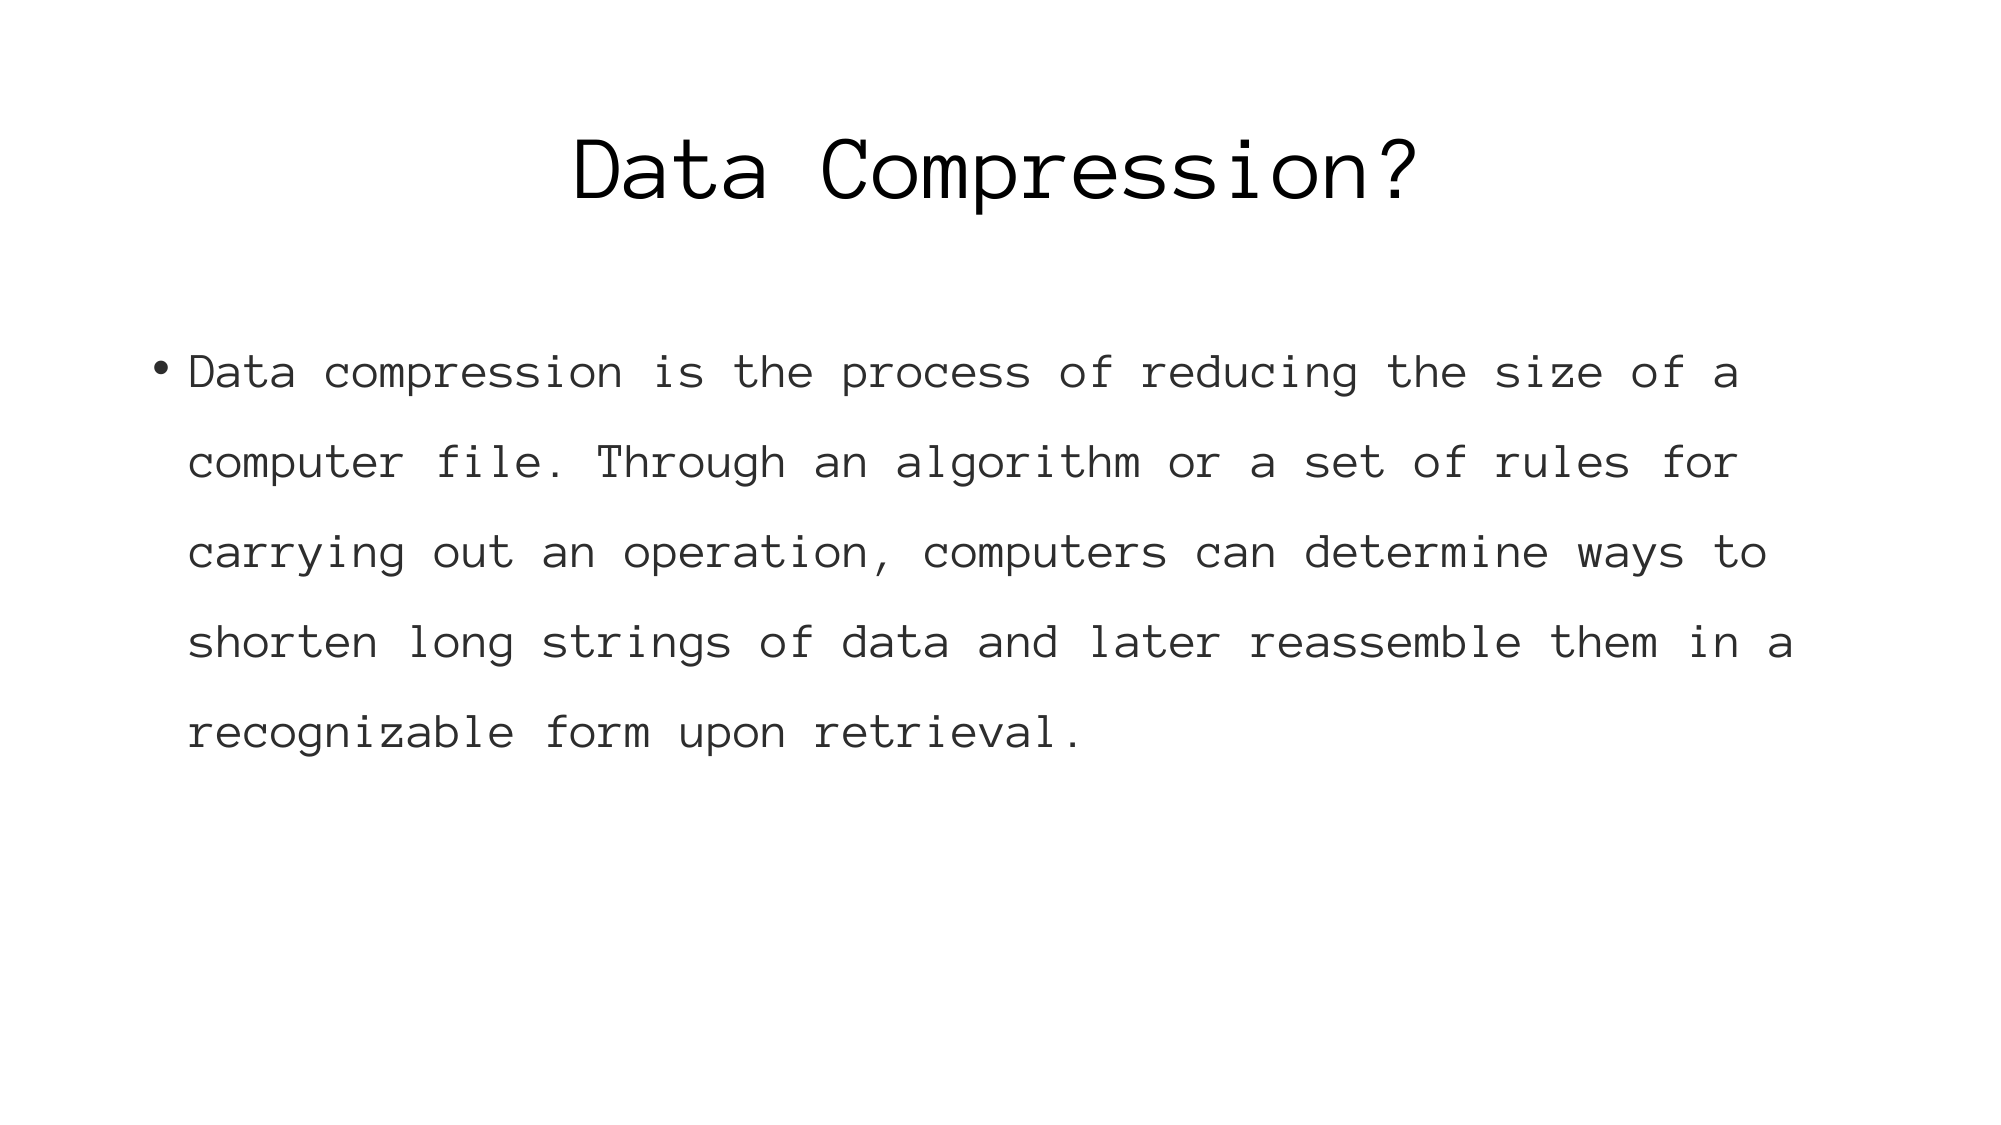

# Data Compression?
Data compression is the process of reducing the size of a computer file. Through an algorithm or a set of rules for carrying out an operation, computers can determine ways to shorten long strings of data and later reassemble them in a recognizable form upon retrieval.